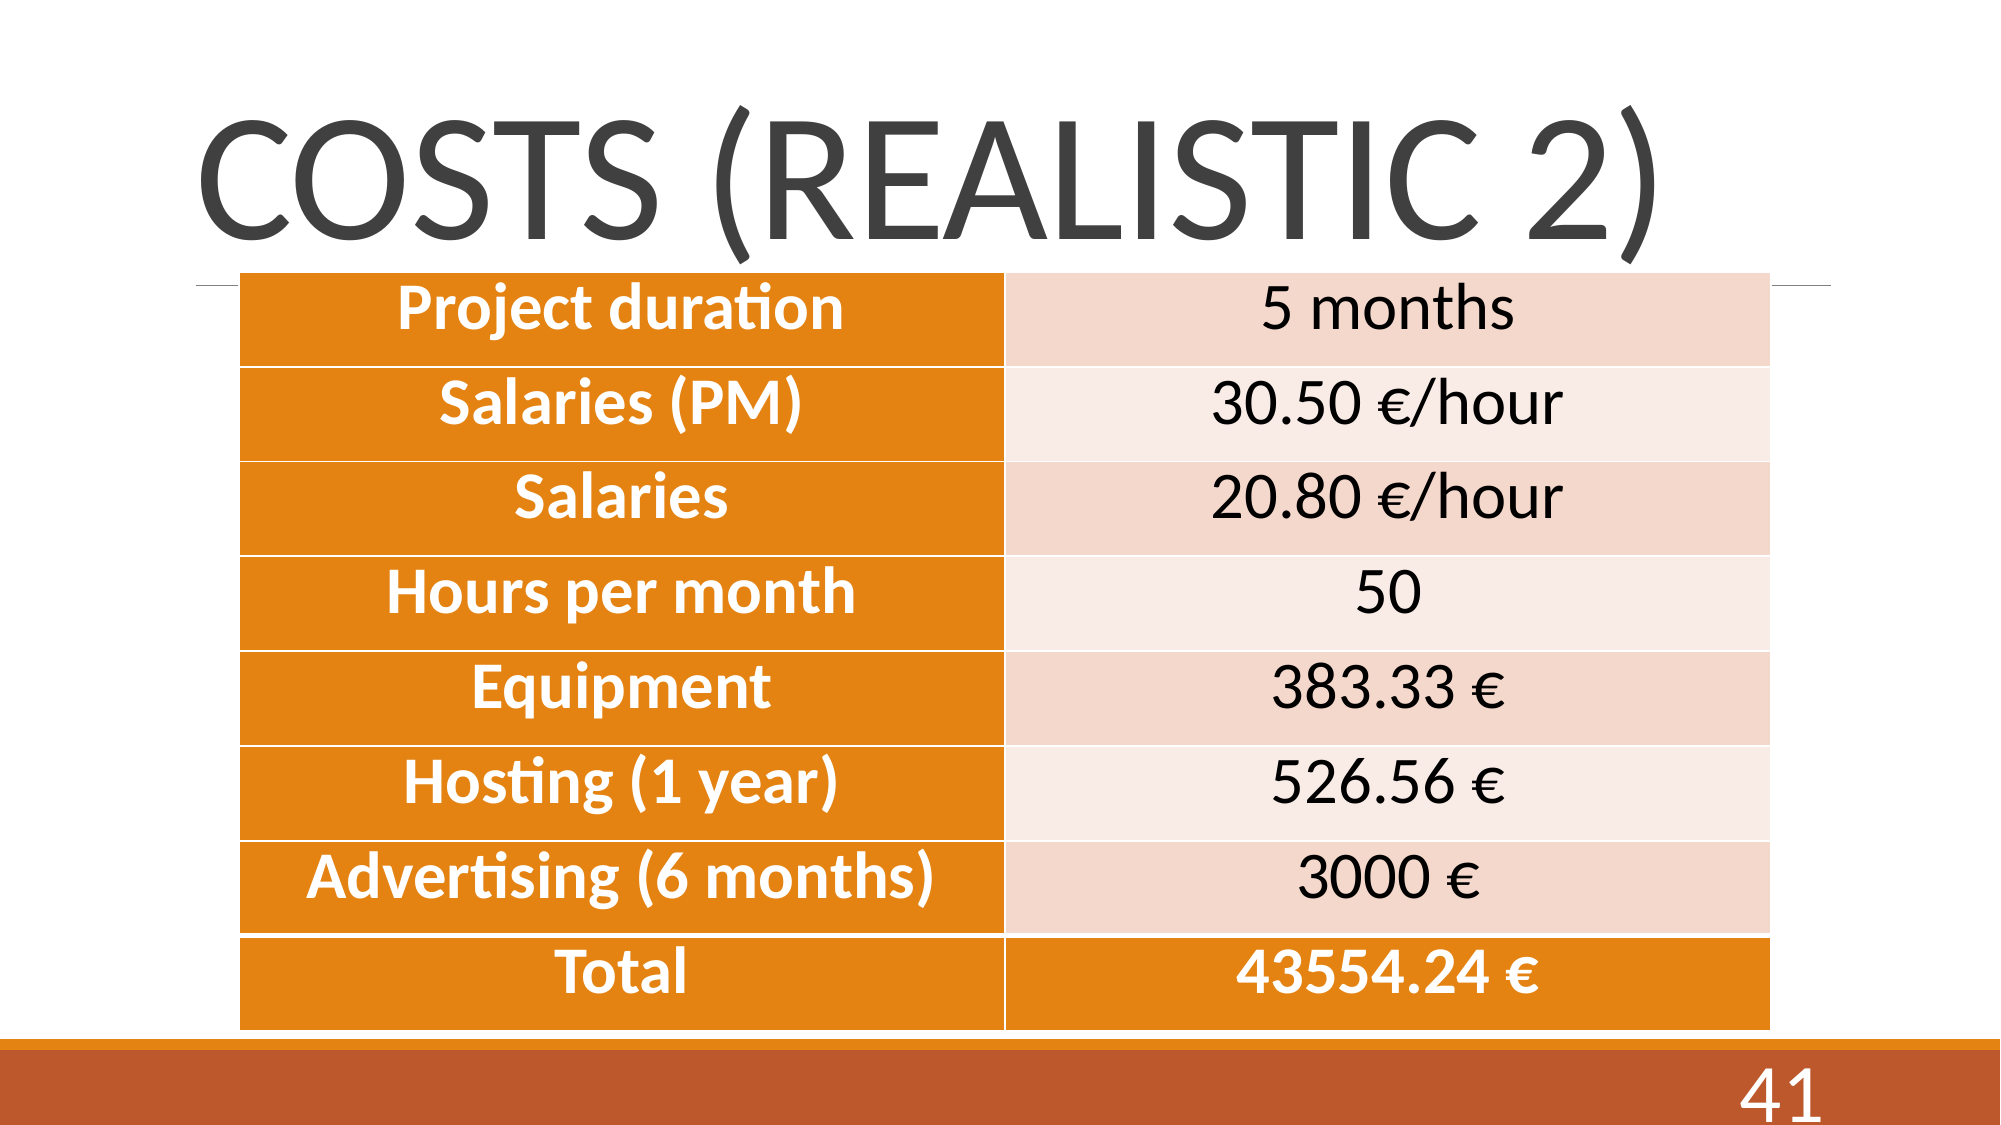

# COSTS (REALISTIC 2)
| Project duration | 5 months |
| --- | --- |
| Salaries (PM) | 30.50 €/hour |
| Salaries | 20.80 €/hour |
| Hours per month | 50 |
| Equipment | 383.33 € |
| Hosting (1 year) | 526.56 € |
| Advertising (6 months) | 3000 € |
| Total | 43554.24 € |
41